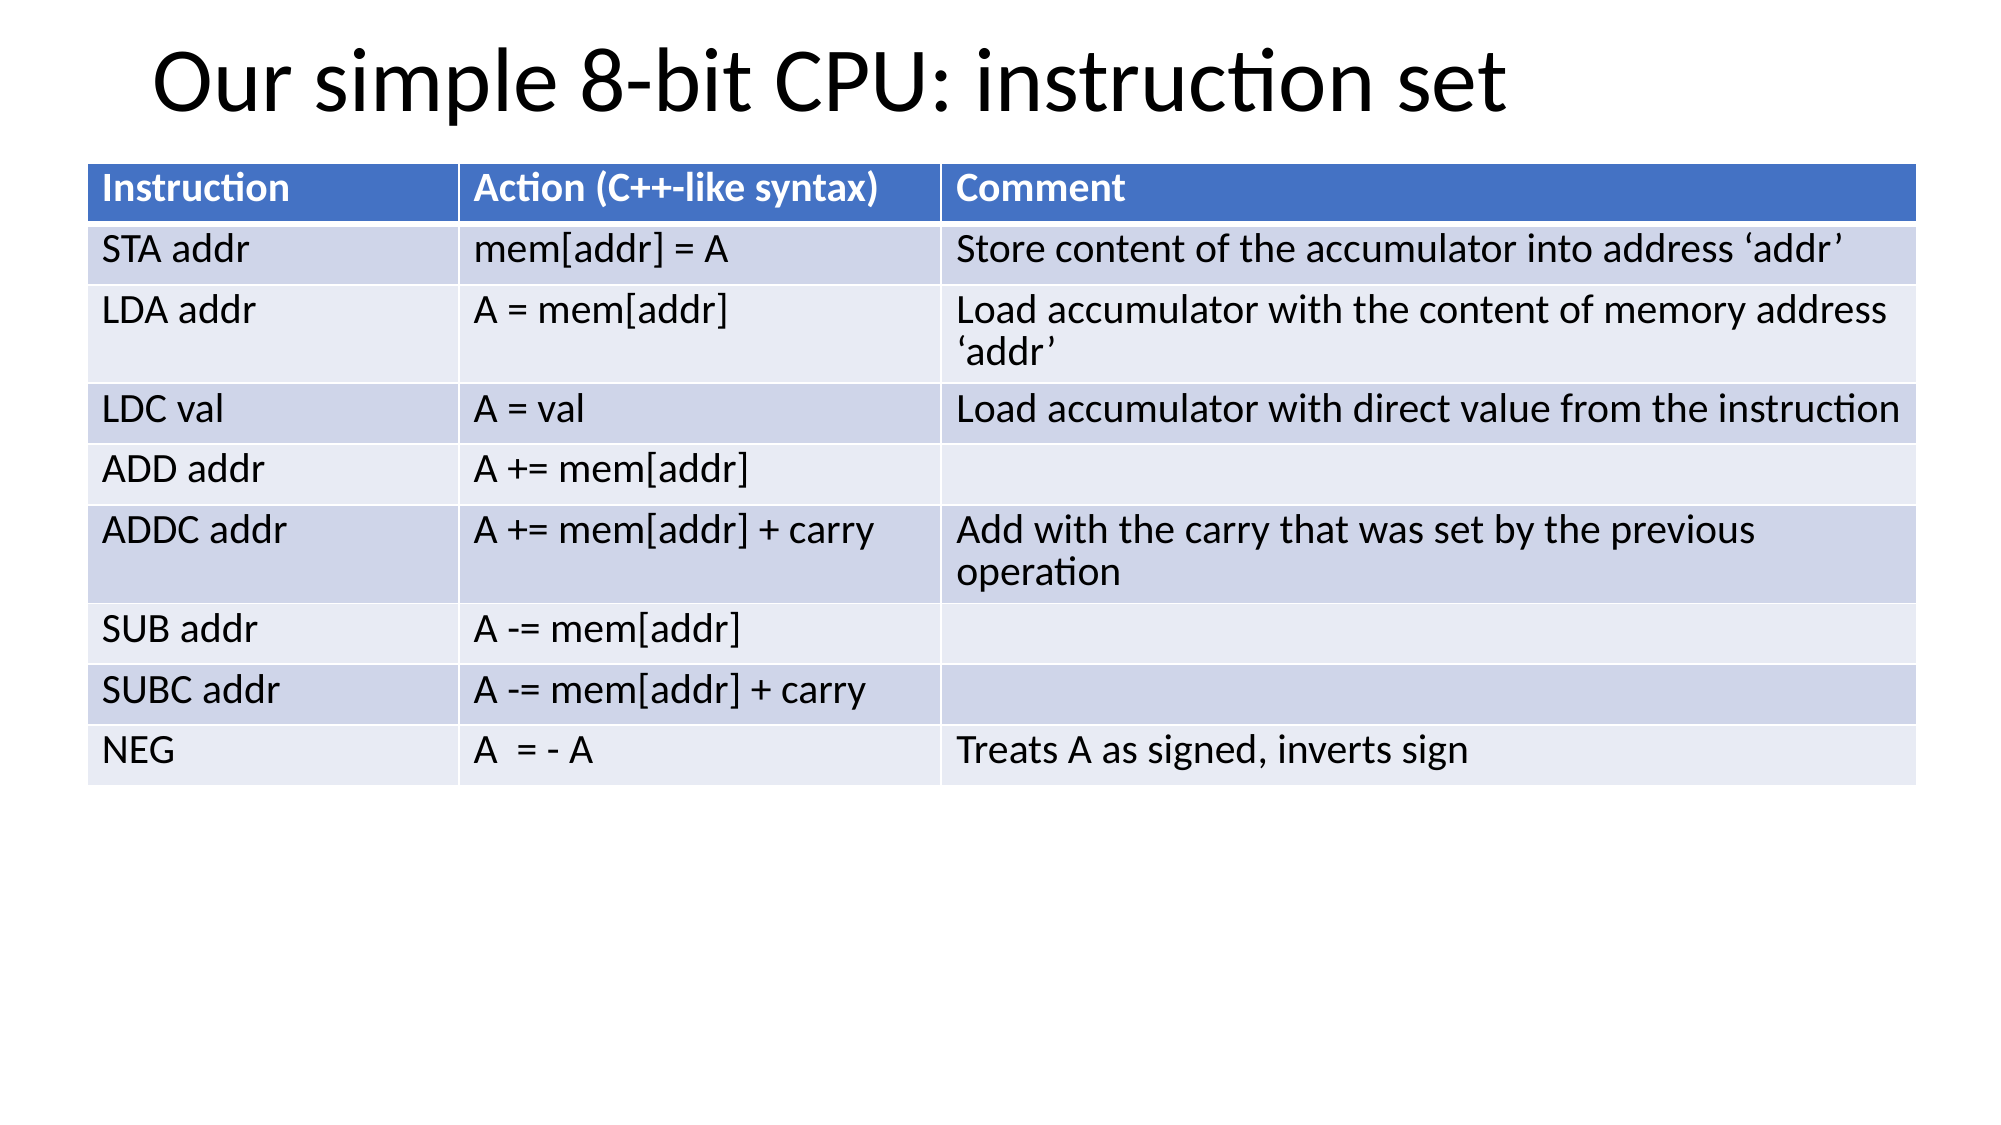

# Our simple 8-bit CPU: instruction set
| Instruction | Action (C++-like syntax) | Comment |
| --- | --- | --- |
| STA addr | mem[addr] = A | Store content of the accumulator into address ‘addr’ |
| LDA addr | A = mem[addr] | Load accumulator with the content of memory address ‘addr’ |
| LDC val | A = val | Load accumulator with direct value from the instruction |
| ADD addr | A += mem[addr] |  |
| ADDC addr | A += mem[addr] + carry | Add with the carry that was set by the previous operation |
| SUB addr | A -= mem[addr] |  |
| SUBC addr | A -= mem[addr] + carry |  |
| NEG | A = - A | Treats A as signed, inverts sign |